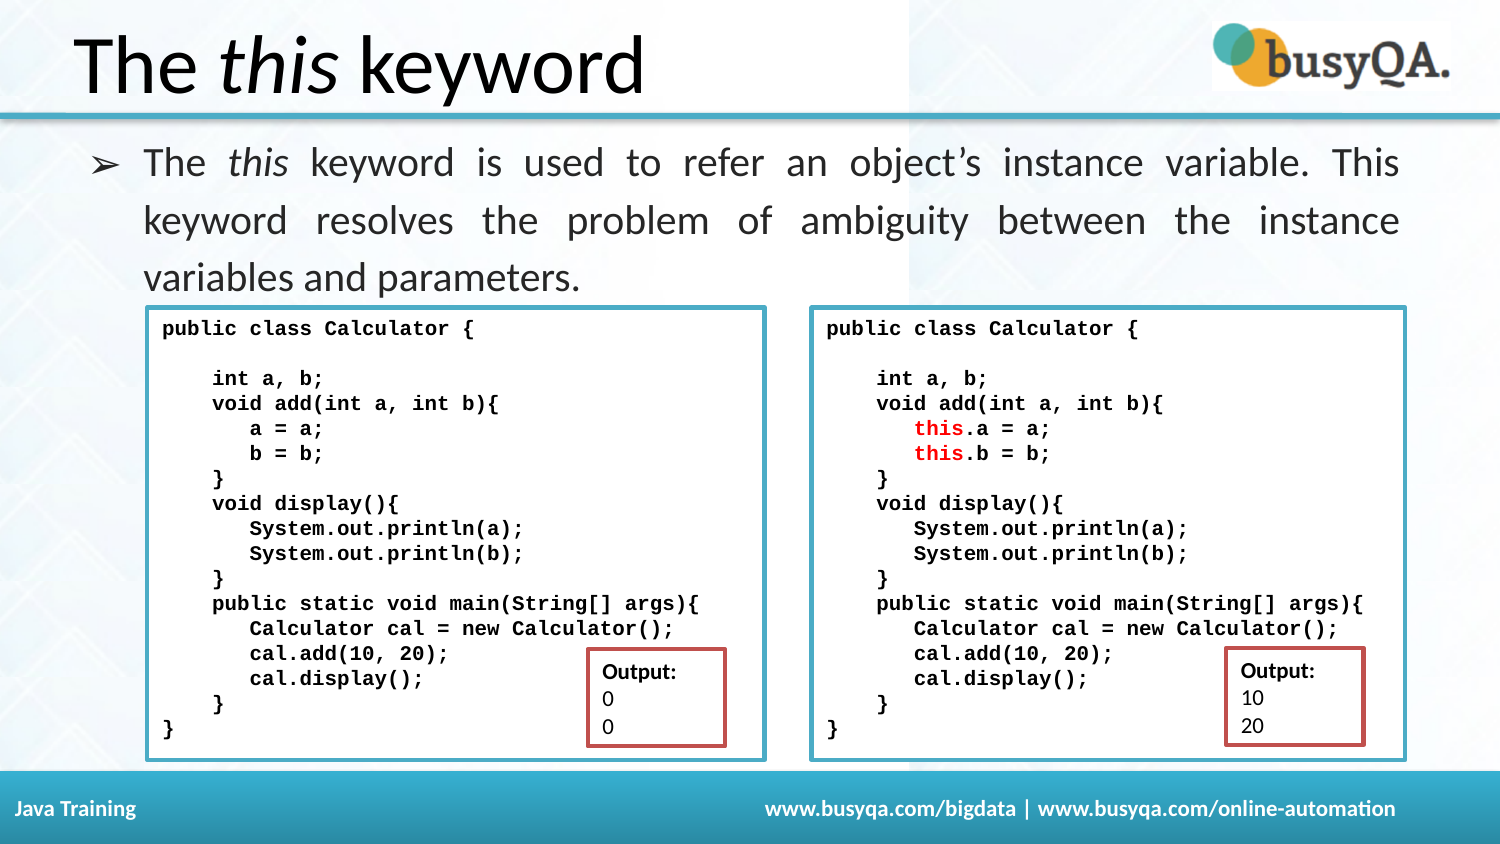

The this keyword
The this keyword is used to refer an object’s instance variable. This keyword resolves the problem of ambiguity between the instance variables and parameters.
public class Calculator {

    int a, b;
    void add(int a, int b){
 this.a = a;
 this.b = b;
    }
    void display(){
 System.out.println(a);
 System.out.println(b);
    }
    public static void main(String[] args){
 Calculator cal = new Calculator();
 cal.add(10, 20);
 cal.display();
    }
}

public class Calculator {

    int a, b;
    void add(int a, int b){
 a = a;
 b = b;
    }
    void display(){
 System.out.println(a);
 System.out.println(b);
    }
    public static void main(String[] args){
 Calculator cal = new Calculator();
 cal.add(10, 20);
 cal.display();
    }
}
Output:
10
20
Output:
0
0